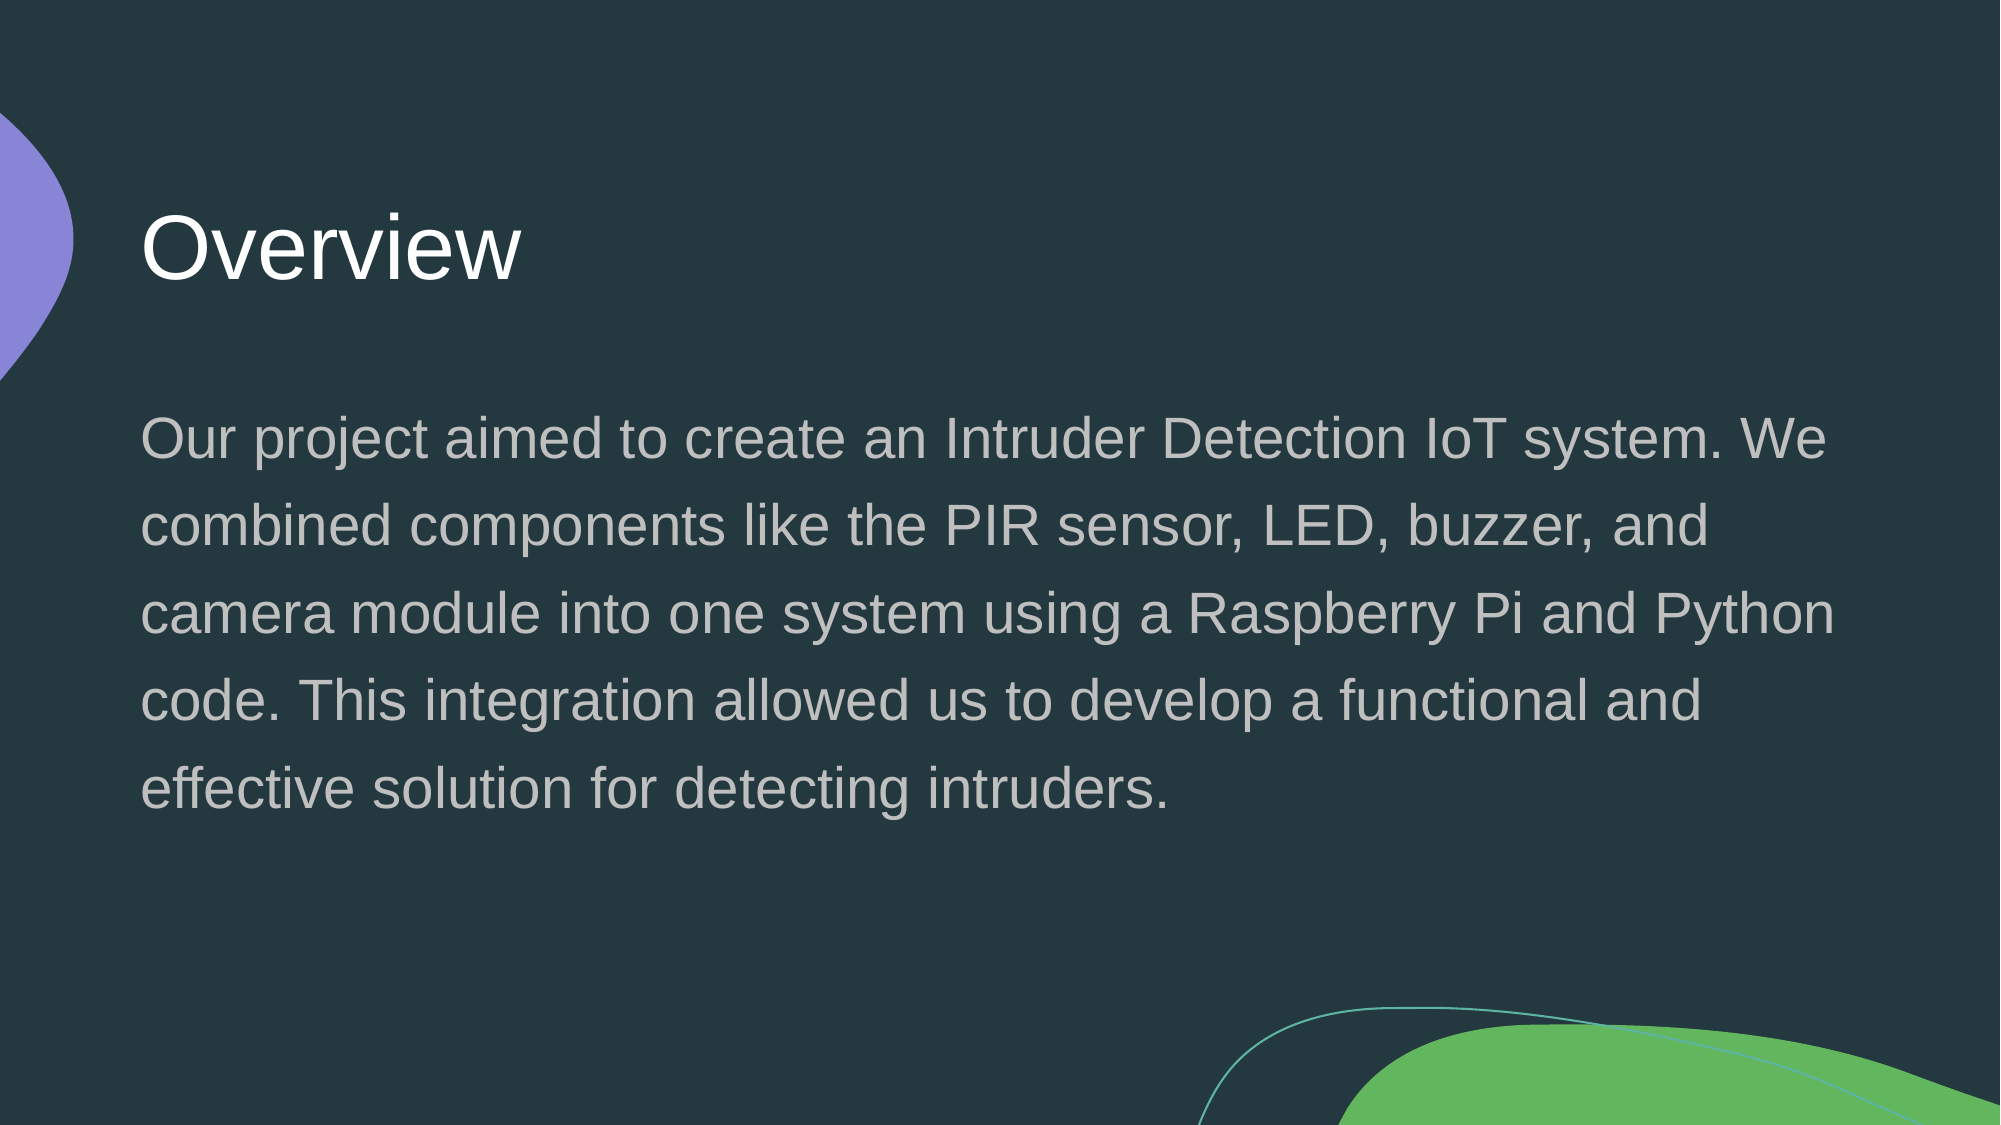

# Overview
Our project aimed to create an Intruder Detection IoT system. We combined components like the PIR sensor, LED, buzzer, and camera module into one system using a Raspberry Pi and Python code. This integration allowed us to develop a functional and effective solution for detecting intruders.